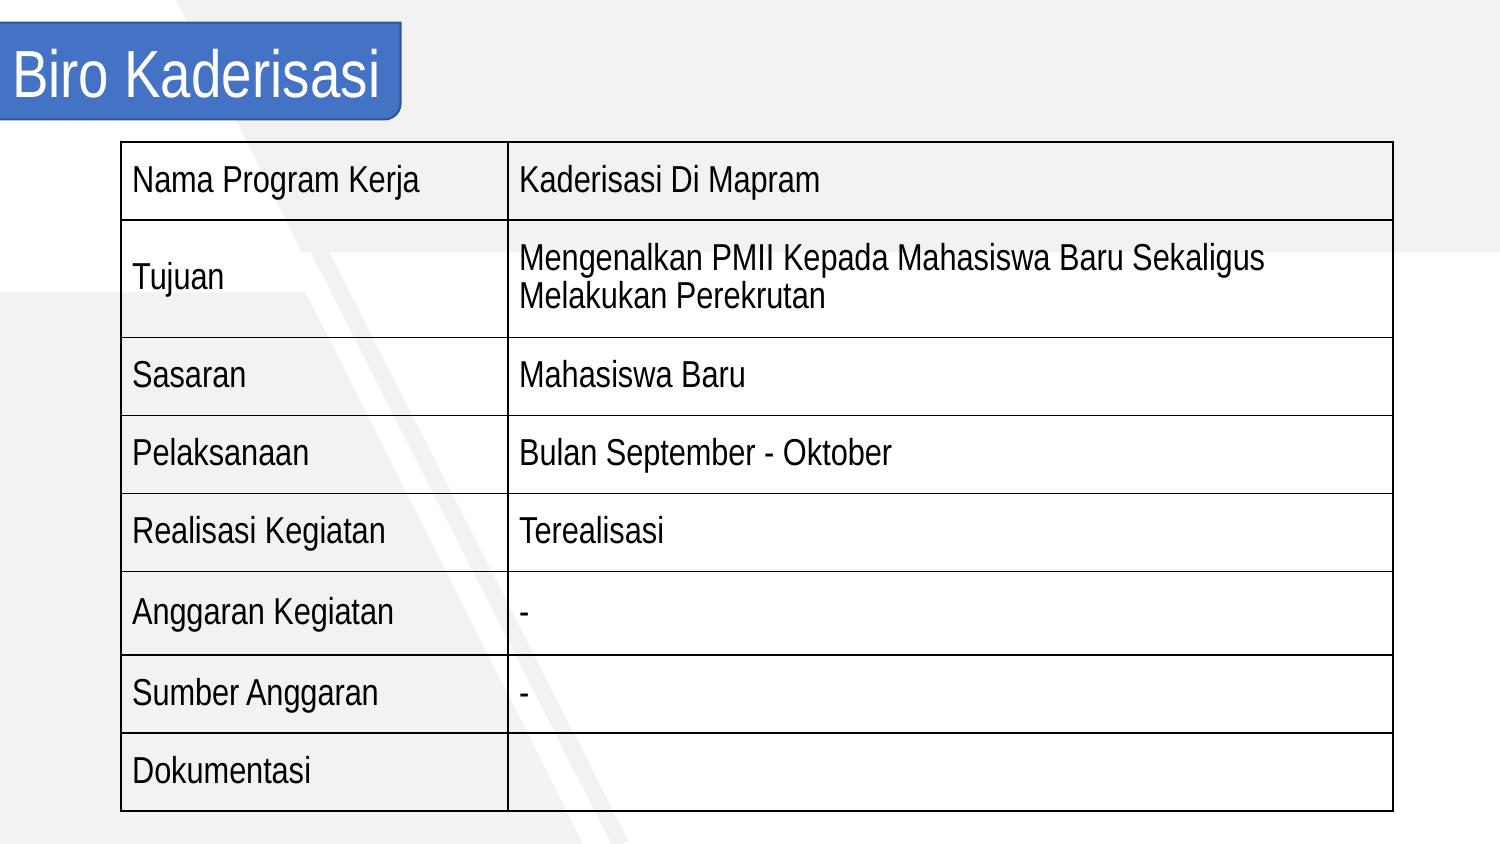

Biro Kaderisasi
| Nama Program Kerja | Kaderisasi Di Mapram |
| --- | --- |
| Tujuan | Mengenalkan PMII Kepada Mahasiswa Baru Sekaligus Melakukan Perekrutan |
| Sasaran | Mahasiswa Baru |
| Pelaksanaan | Bulan September - Oktober |
| Realisasi Kegiatan | Terealisasi |
| Anggaran Kegiatan | - |
| Sumber Anggaran | - |
| Dokumentasi |  |